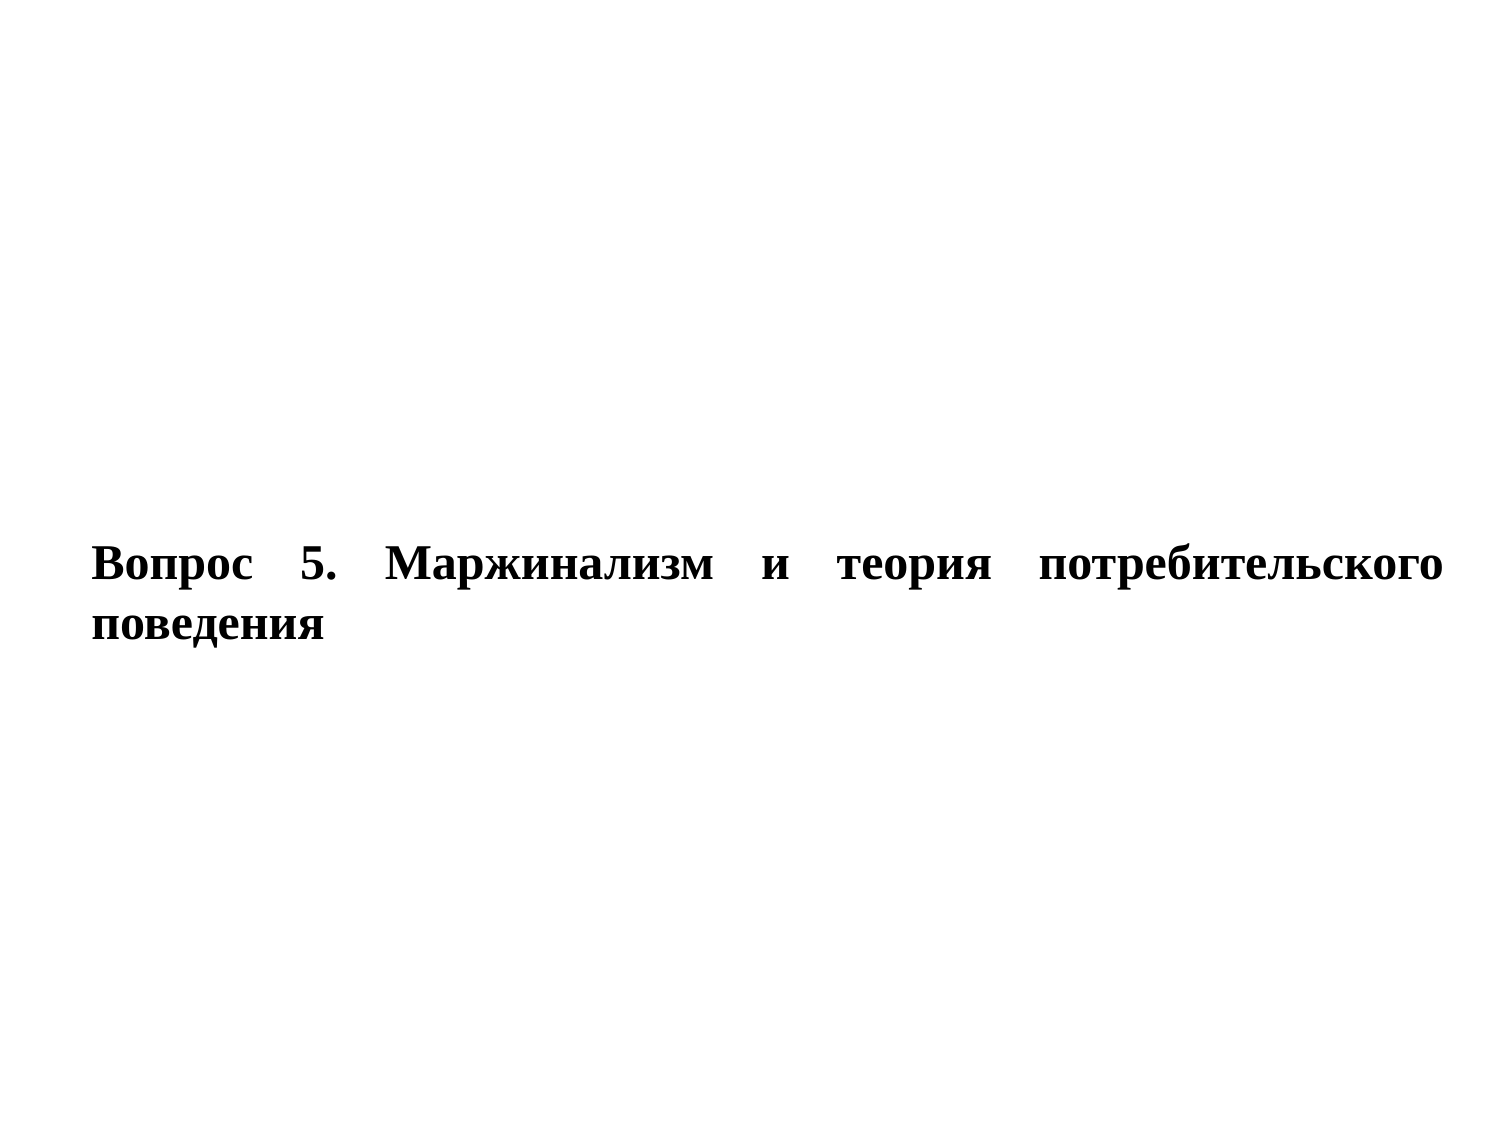

Вопрос 5. Маржинализм и теория потребительского поведения